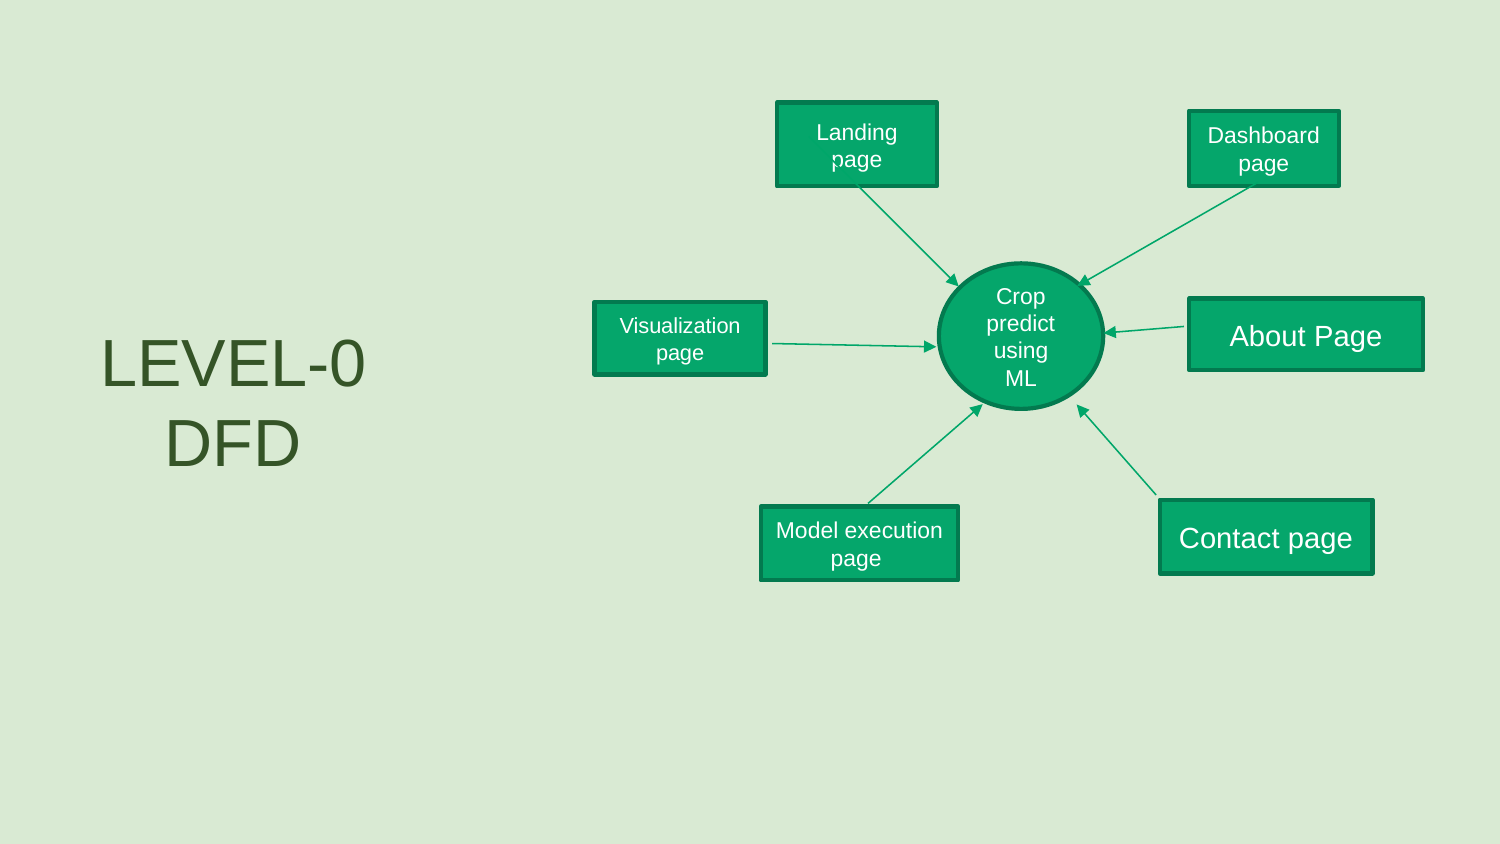

Landing page
Dashboard page
Crop
predict using ML
About Page
Visualization page
LEVEL-0
DFD

Contact page
Model execution page